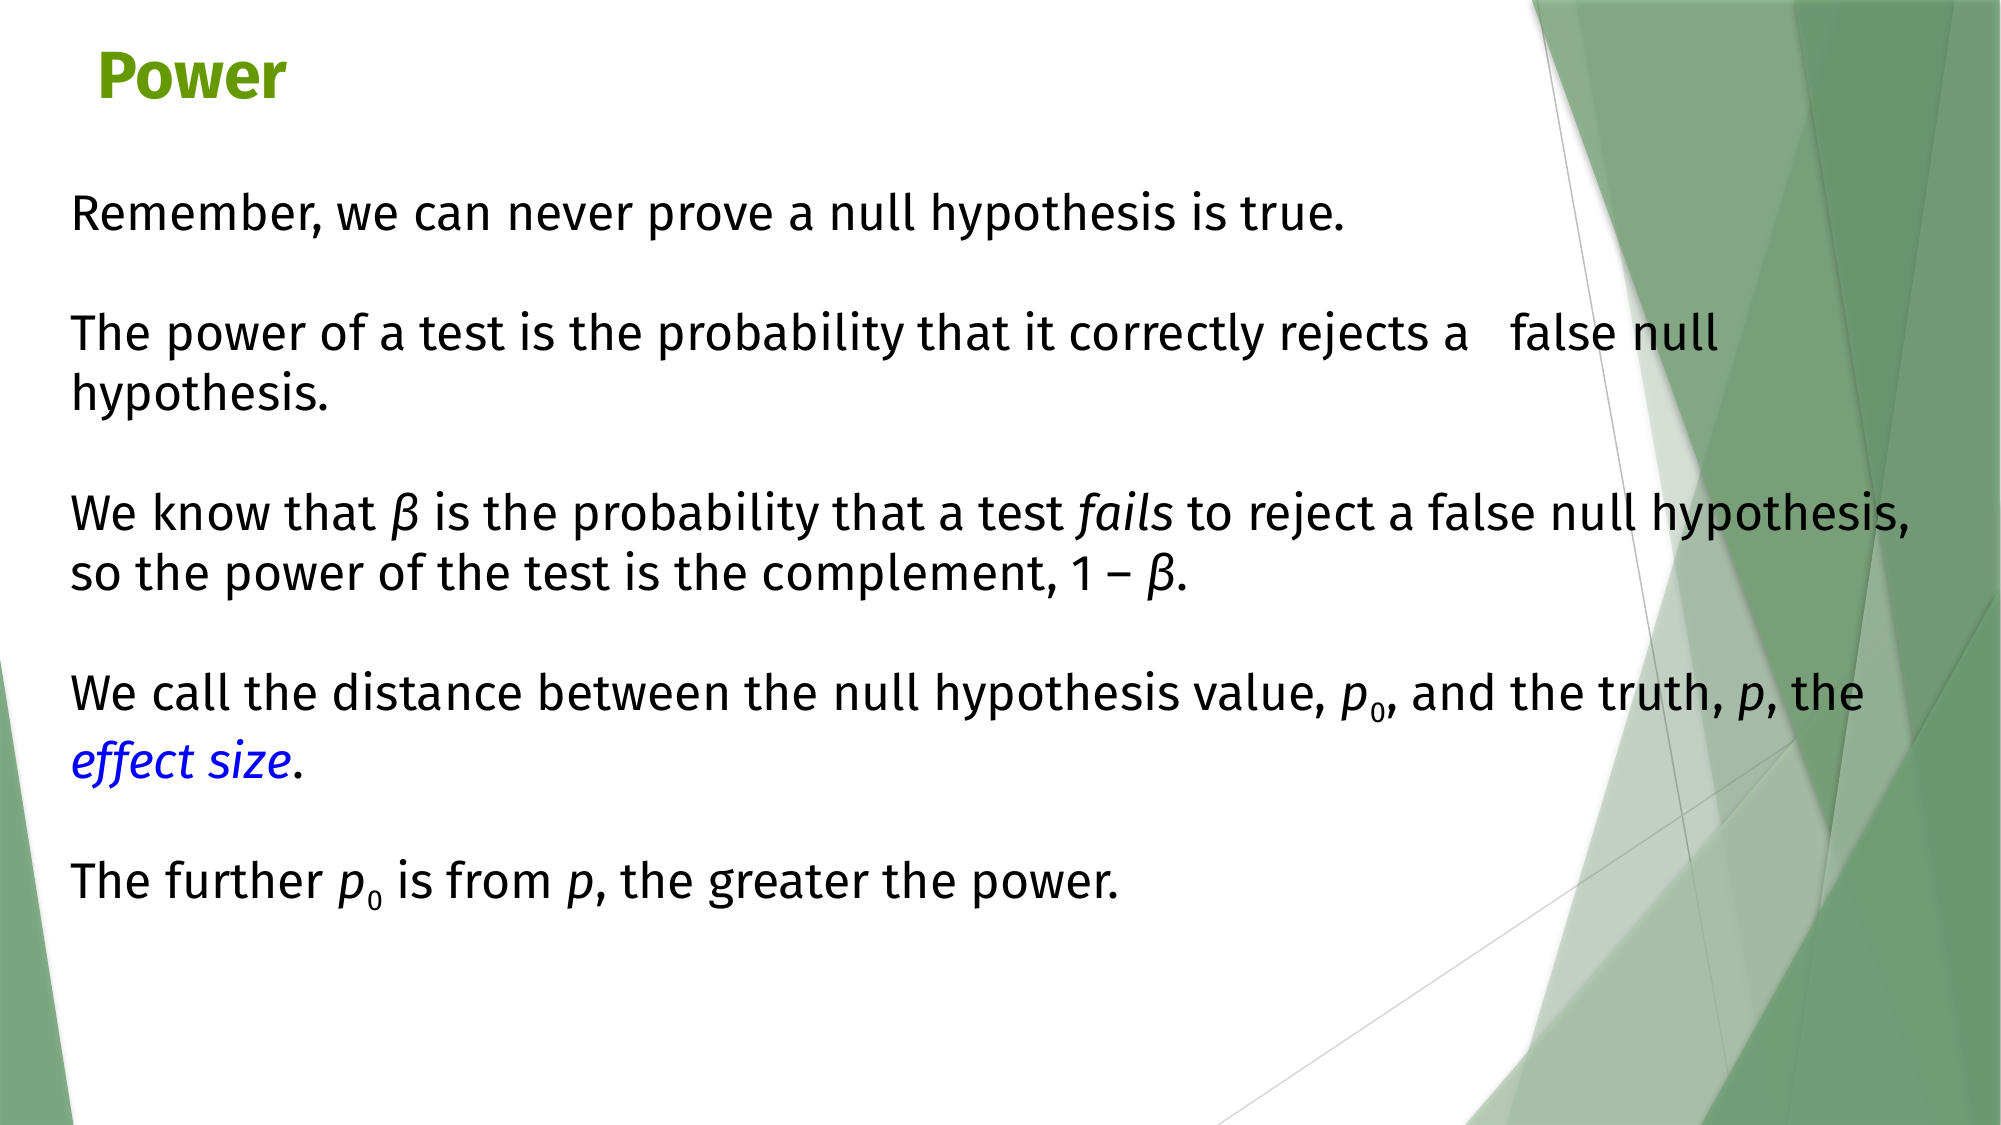

Power
Remember, we can never prove a null hypothesis is true.

The power of a test is the probability that it correctly rejects a   false null hypothesis.

We know that β is the probability that a test fails to reject a false null hypothesis, so the power of the test is the complement, 1 – β.

We call the distance between the null hypothesis value, p0, and the truth, p, the effect size.

The further p0 is from p, the greater the power.